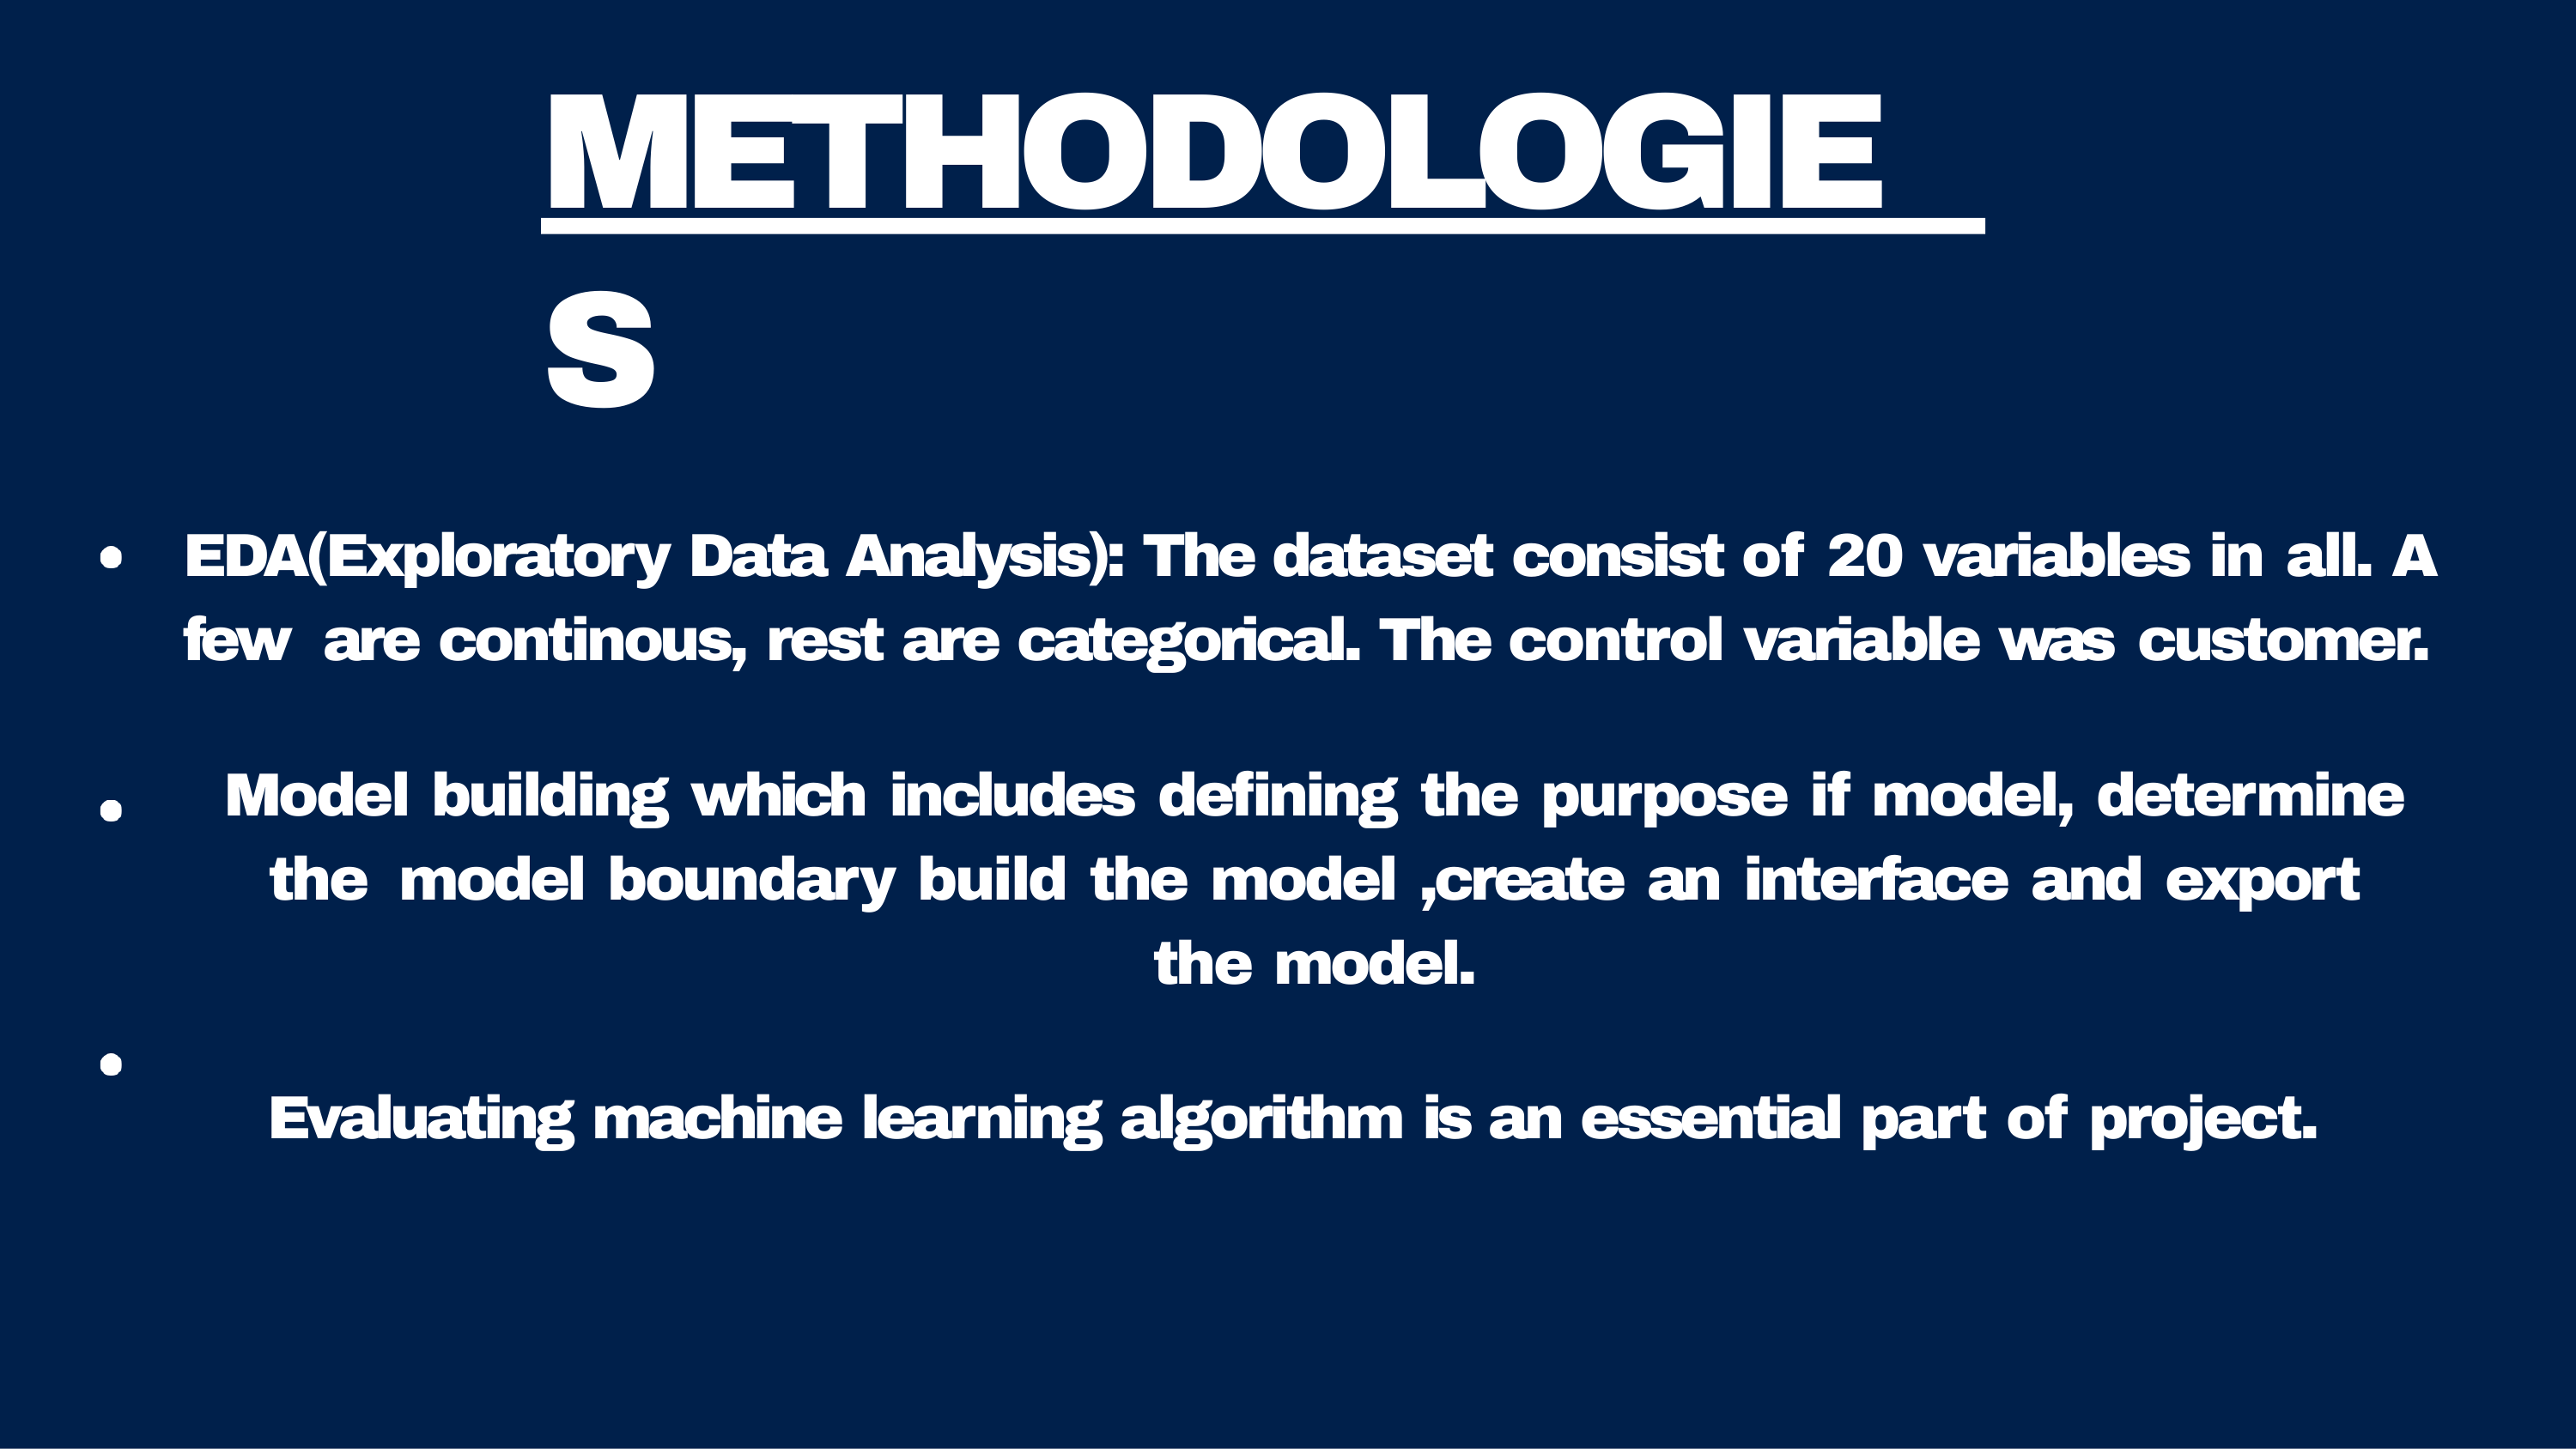

# METHODOLOGIES

EDA(Exploratory Data Analysis): The dataset consist of 20 variables in all. A few  are continous, rest are categorical. The control variable was customer.

Model building which includes defining the purpose if model, determine the  model boundary build the model ,create an interface and export the model.

Evaluating machine learning algorithm is an essential part of project.